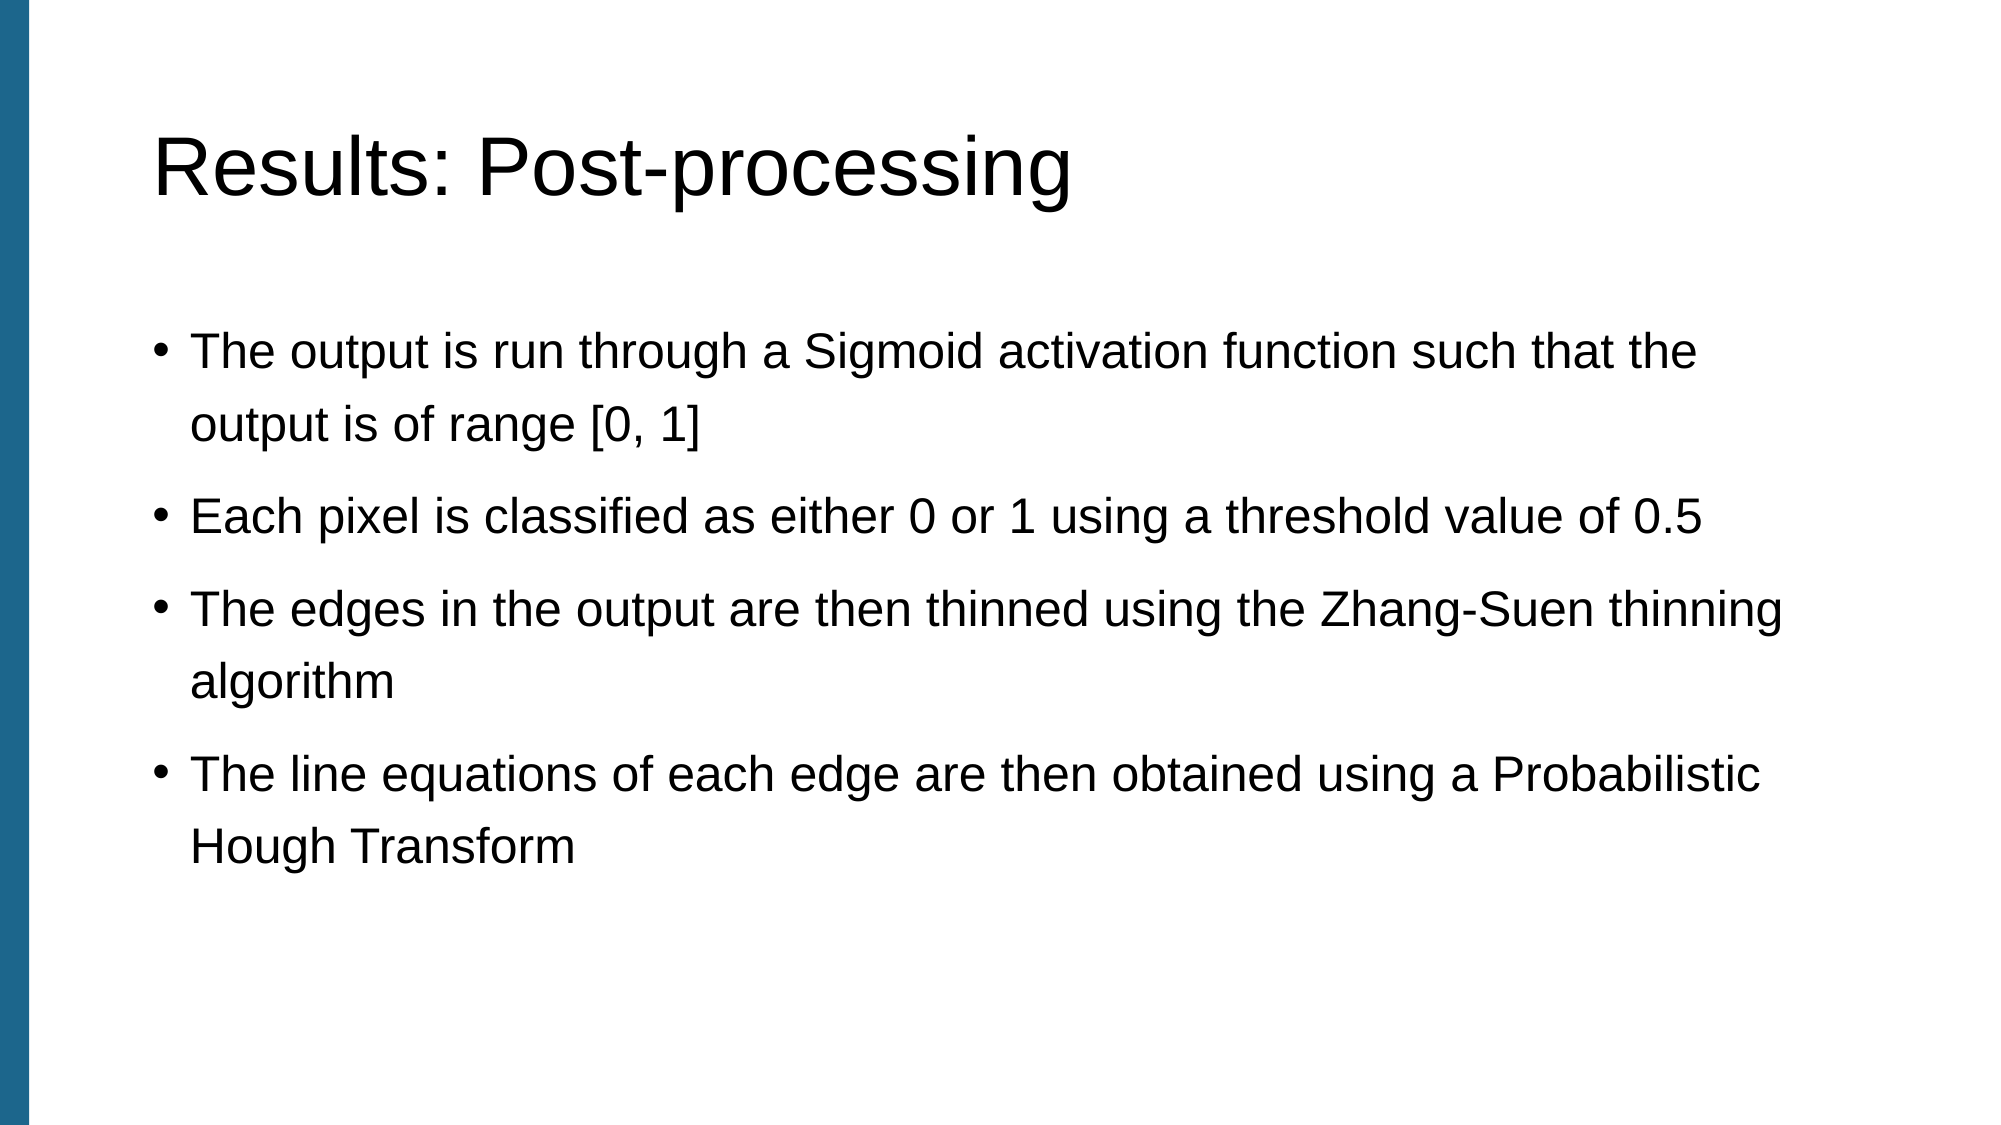

# Results: Post-processing
The output is run through a Sigmoid activation function such that the output is of range [0, 1]
Each pixel is classified as either 0 or 1 using a threshold value of 0.5
The edges in the output are then thinned using the Zhang-Suen thinning algorithm
The line equations of each edge are then obtained using a Probabilistic Hough Transform